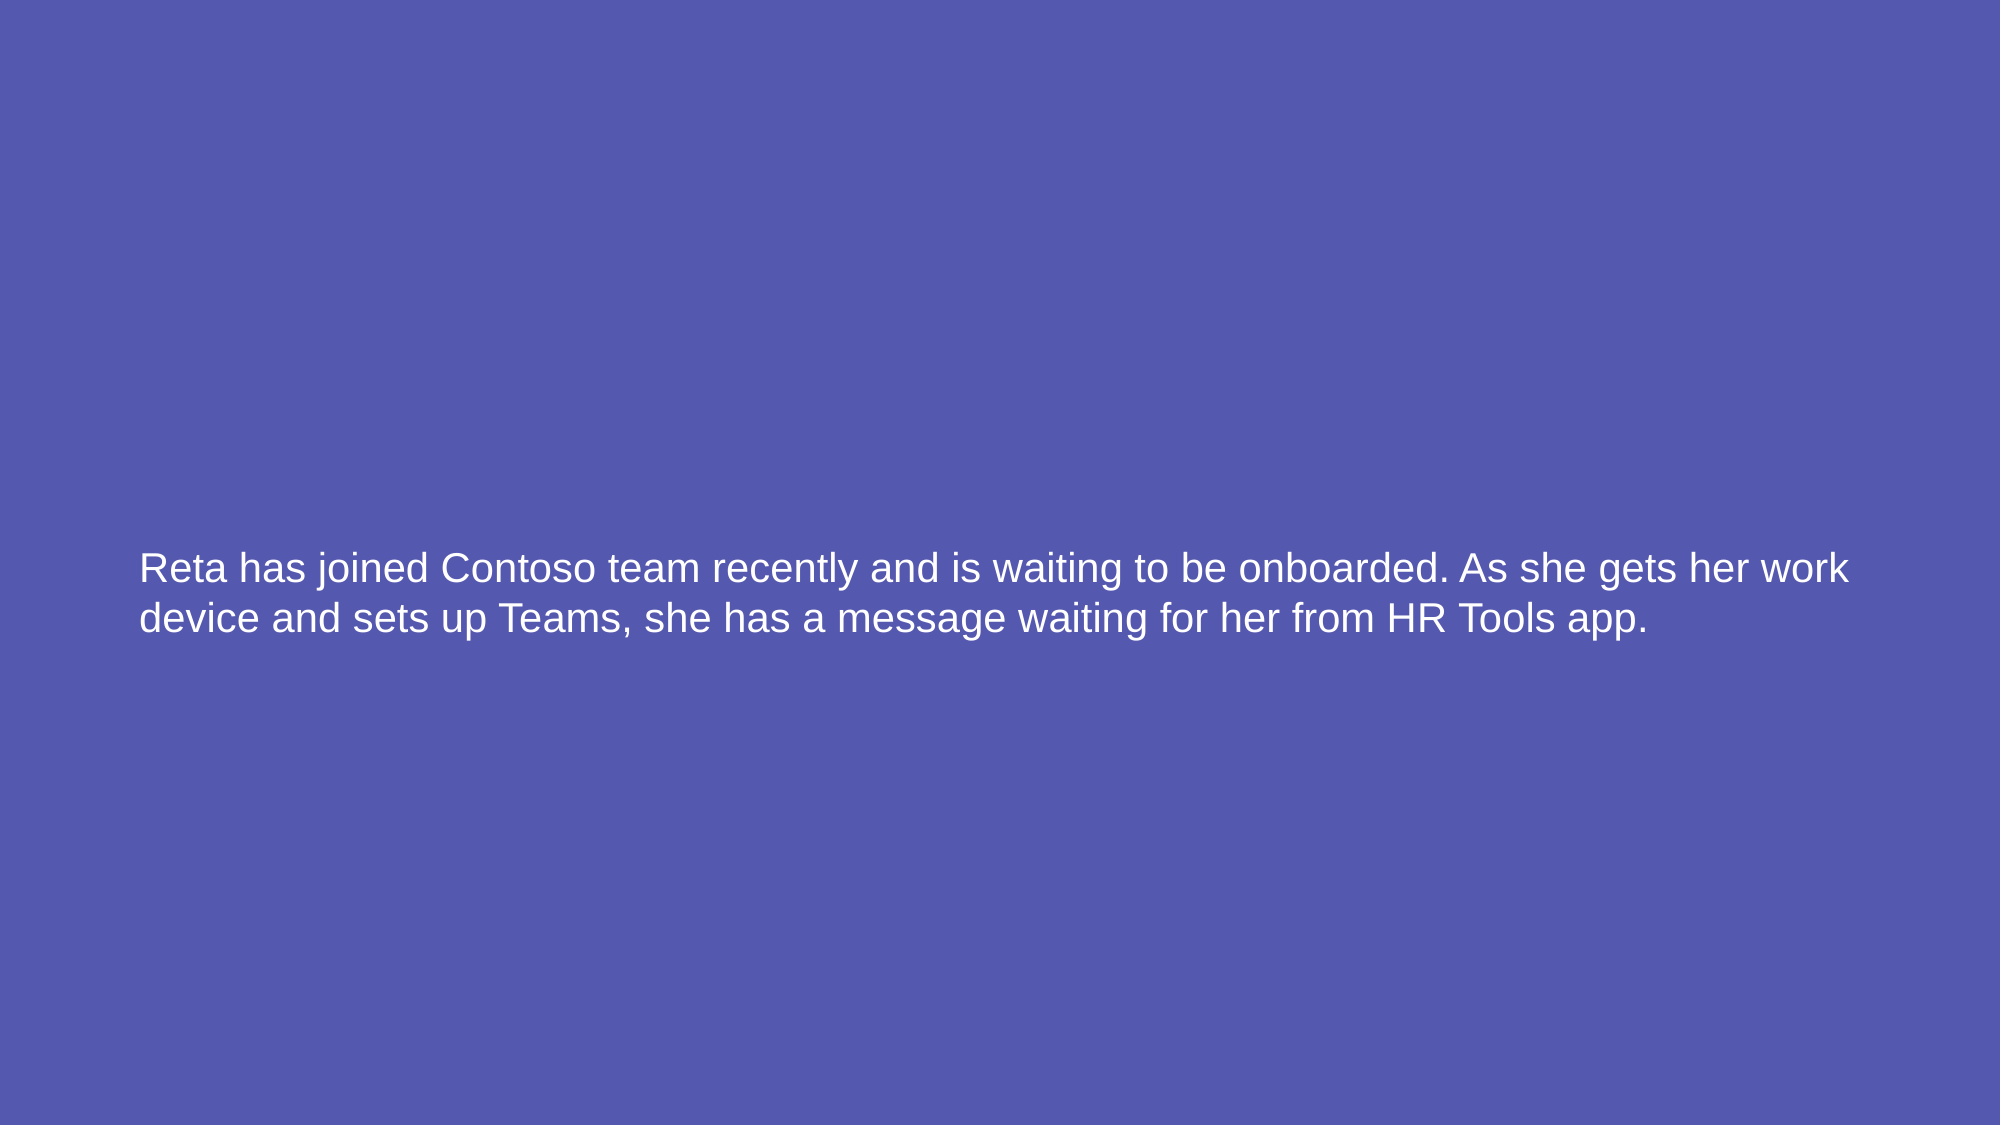

Reta has joined Contoso team recently and is waiting to be onboarded. As she gets her work device and sets up Teams, she has a message waiting for her from HR Tools app.